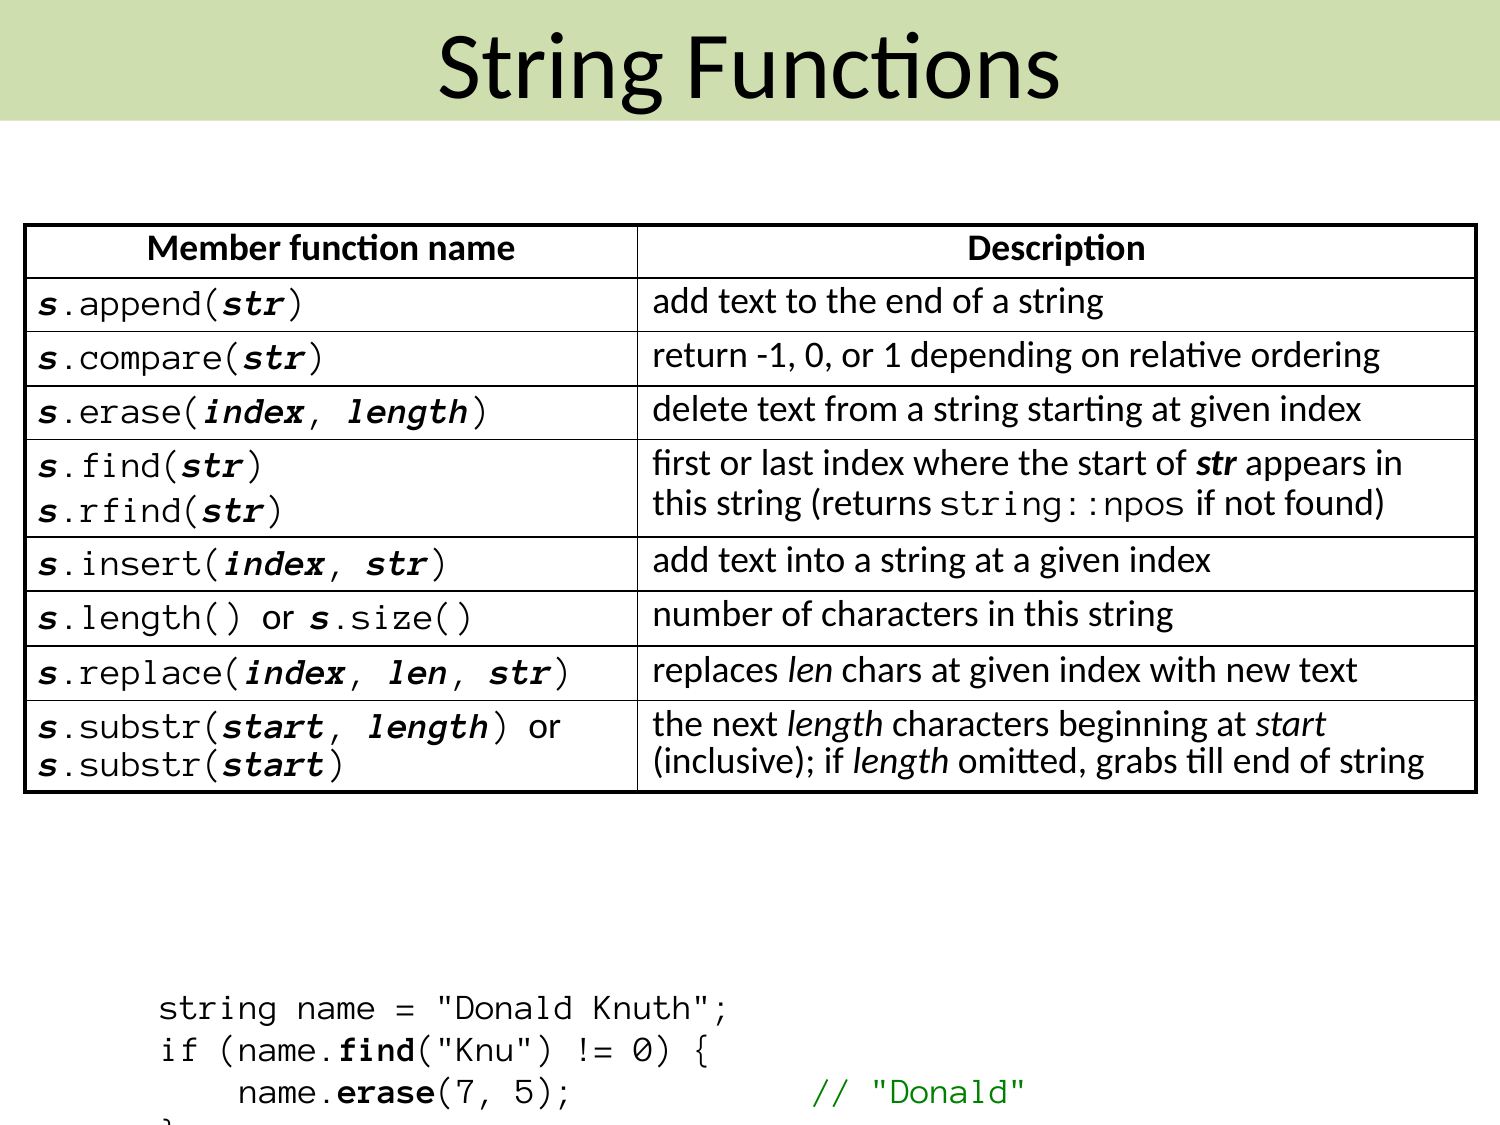

String Functions
#
| Member function name | Description |
| --- | --- |
| s.append(str) | add text to the end of a string |
| s.compare(str) | return -1, 0, or 1 depending on relative ordering |
| s.erase(index, length) | delete text from a string starting at given index |
| s.find(str) s.rfind(str) | first or last index where the start of str appears in this string (returns string::npos if not found) |
| s.insert(index, str) | add text into a string at a given index |
| s.length() or s.size() | number of characters in this string |
| s.replace(index, len, str) | replaces len chars at given index with new text |
| s.substr(start, length) or s.substr(start) | the next length characters beginning at start (inclusive); if length omitted, grabs till end of string |

string name = "Donald Knuth";
if (name.find("Knu") != 0) {
    name.erase(7, 5);            // "Donald"
}